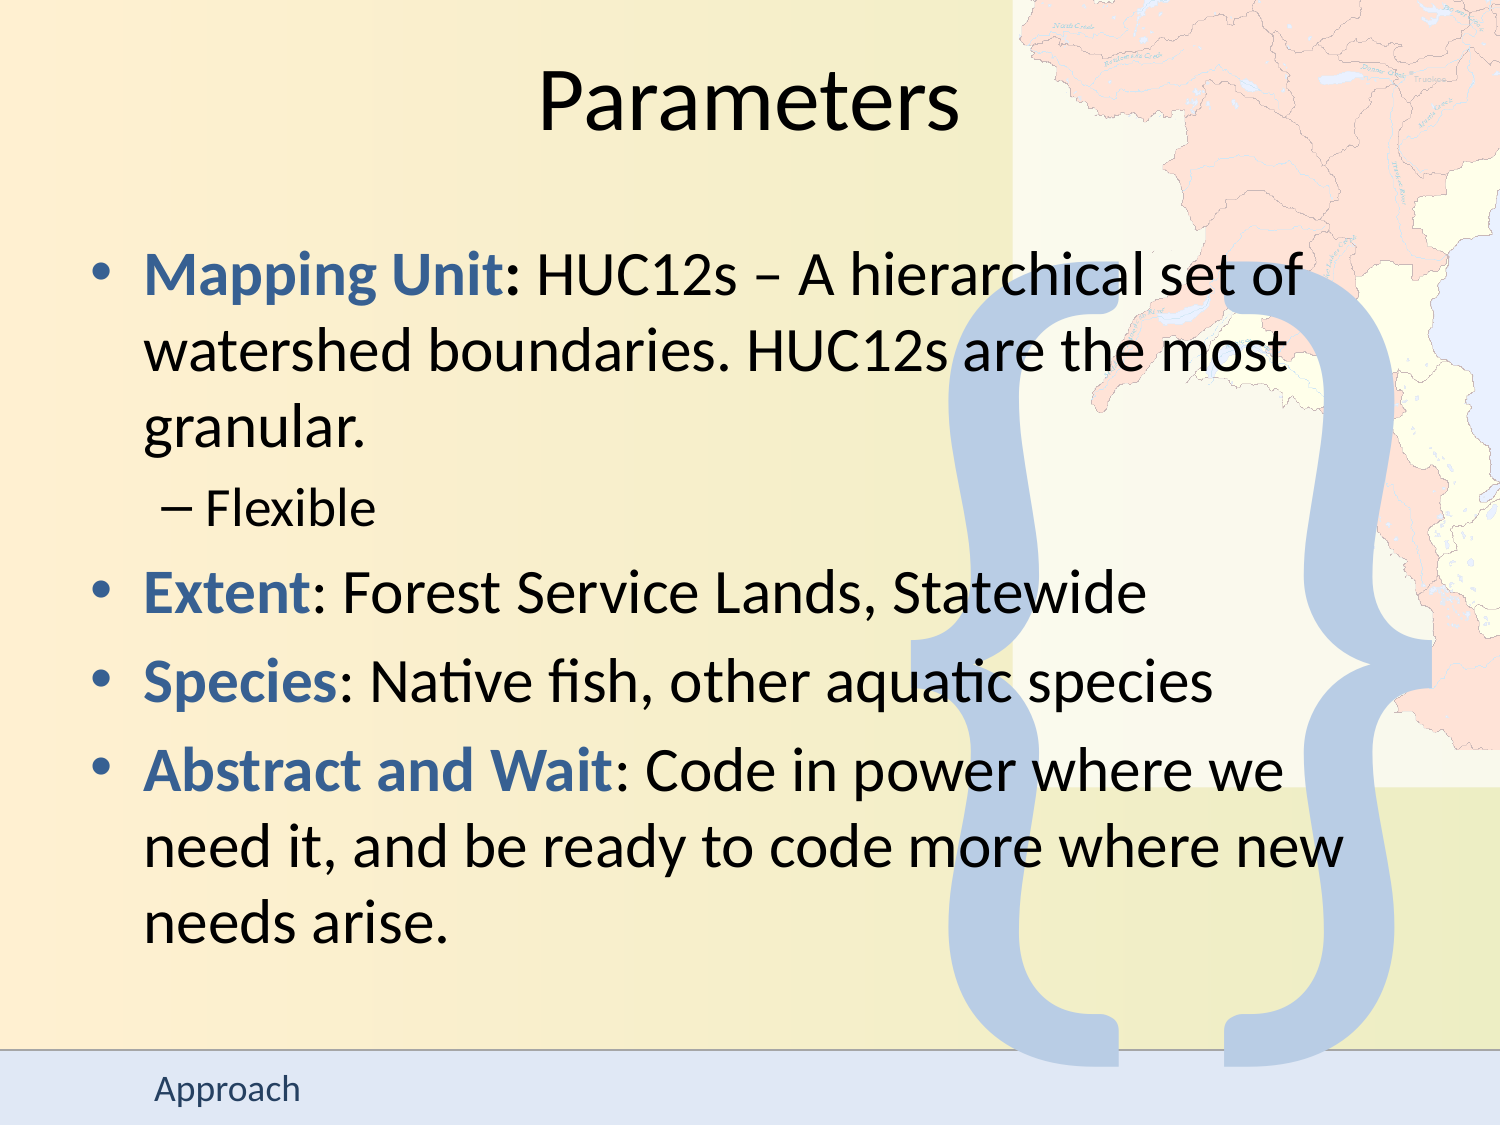

# Parameters
{}
Mapping Unit: HUC12s – A hierarchical set of watershed boundaries. HUC12s are the most granular.
Flexible
Extent: Forest Service Lands, Statewide
Species: Native fish, other aquatic species
Abstract and Wait: Code in power where we need it, and be ready to code more where new needs arise.
Approach